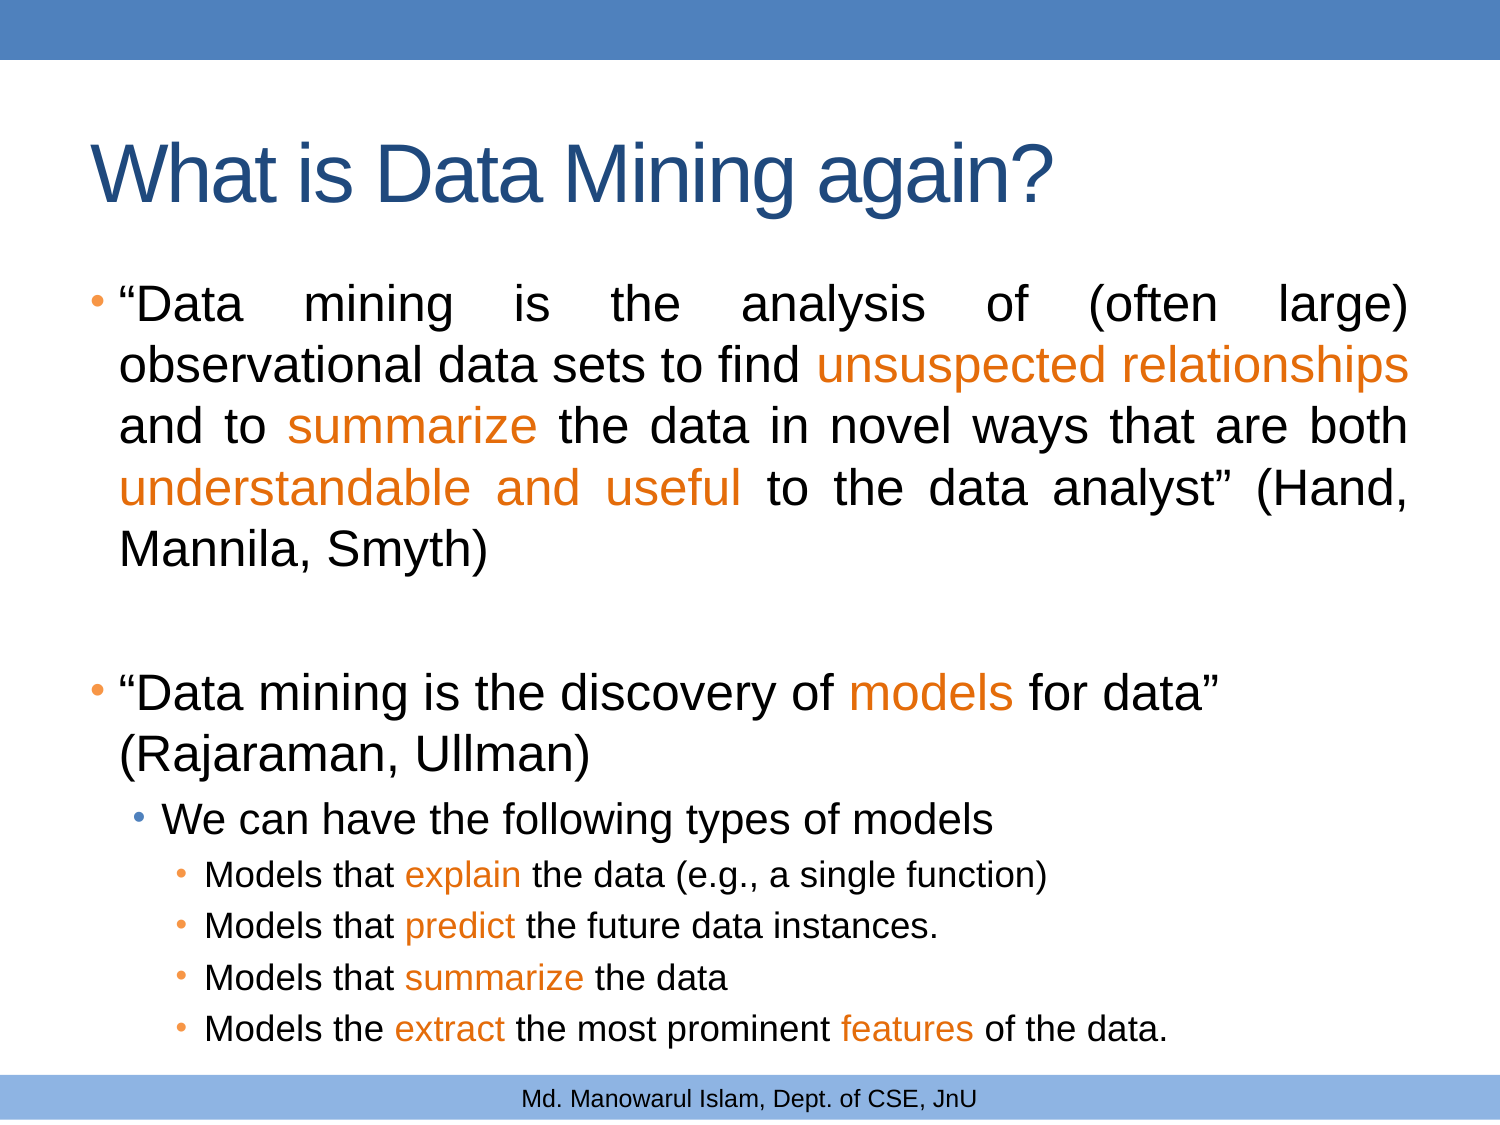

# What is Data Mining again?
“Data mining is the analysis of (often large) observational data sets to find unsuspected relationships and to summarize the data in novel ways that are both understandable and useful to the data analyst” (Hand, Mannila, Smyth)

“Data mining is the discovery of models for data” (Rajaraman, Ullman)
We can have the following types of models
Models that explain the data (e.g., a single function)
Models that predict the future data instances.
Models that summarize the data
Models the extract the most prominent features of the data.